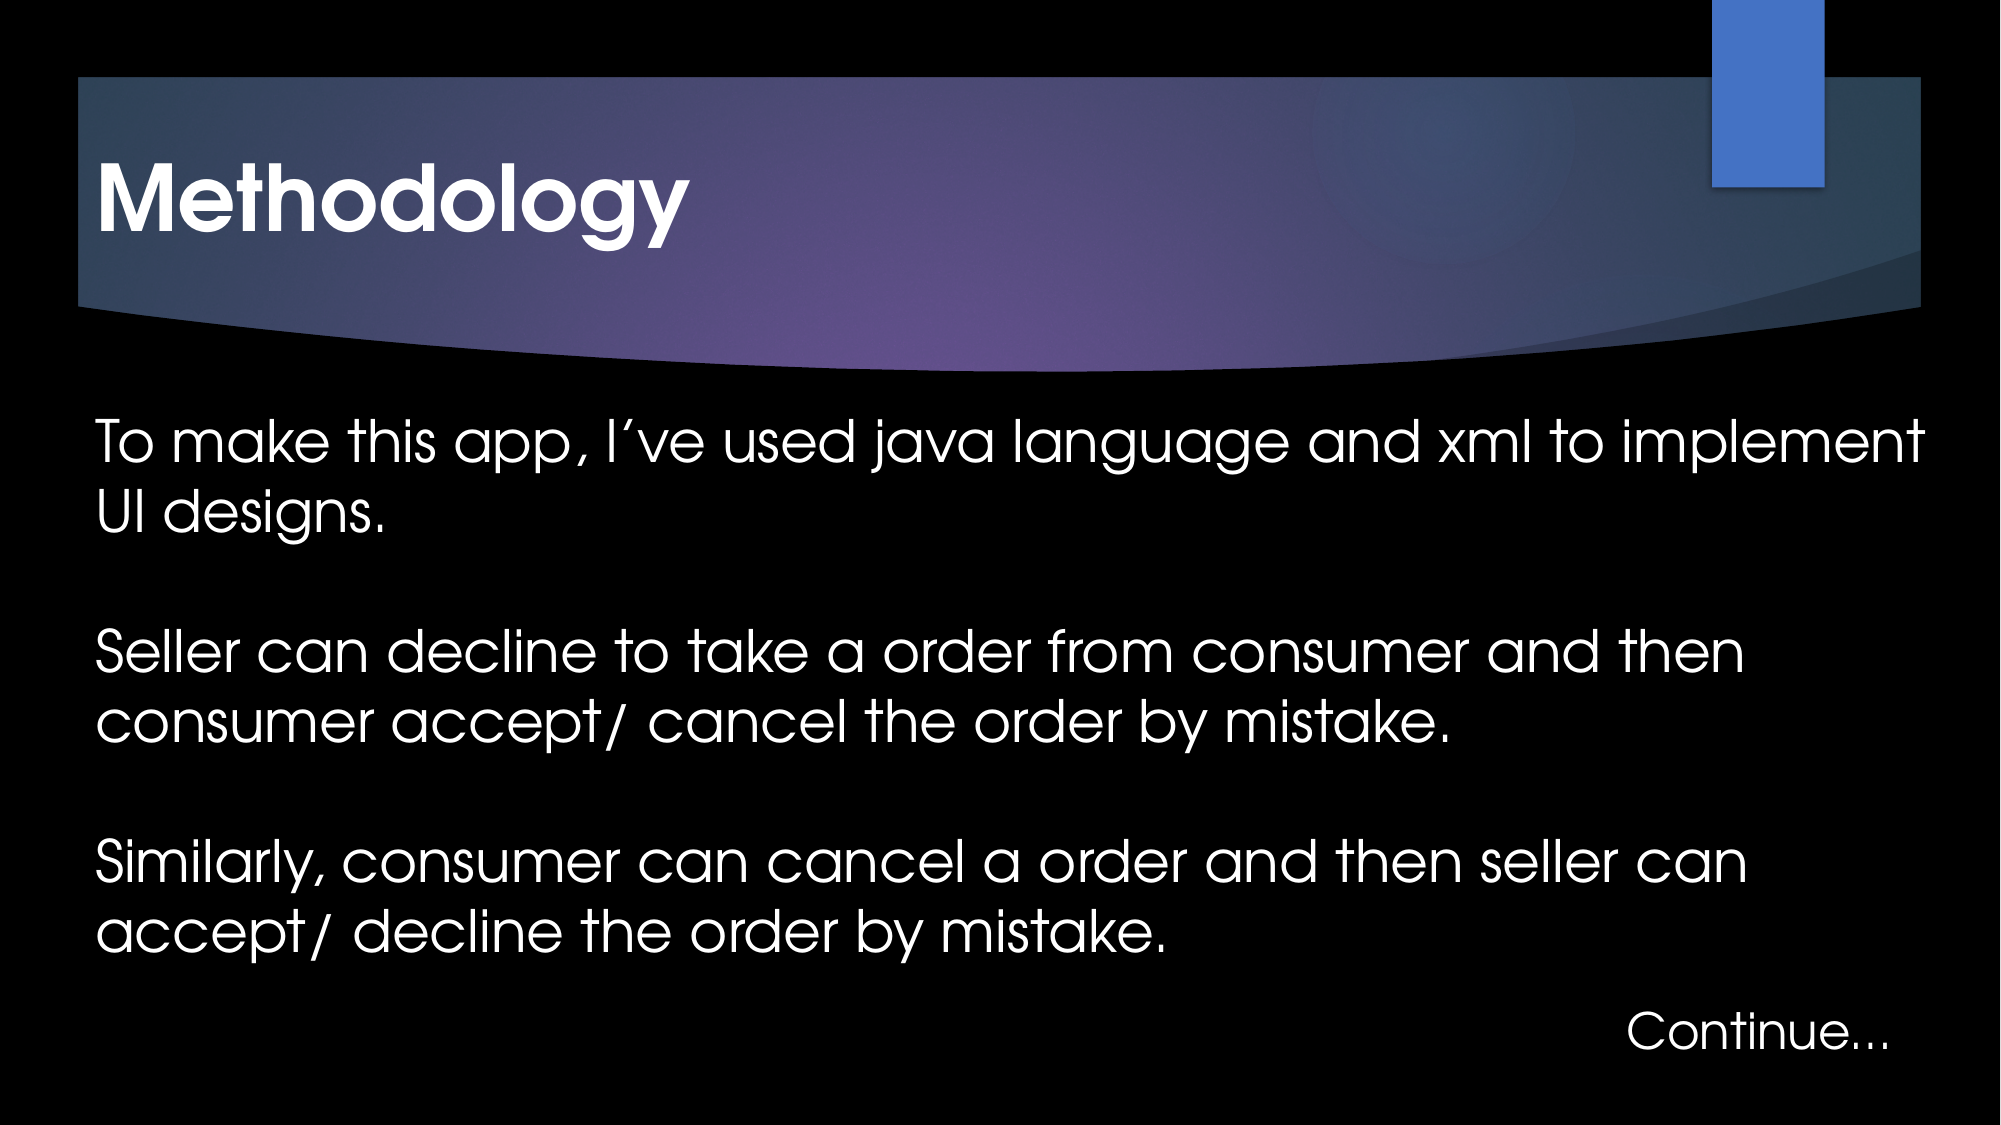

Methodology
To make this app, I’ve used java language and xml to implement UI designs.

Seller can decline to take a order from consumer and then consumer accept/ cancel the order by mistake.

Similarly, consumer can cancel a order and then seller can accept/ decline the order by mistake.
Continue…